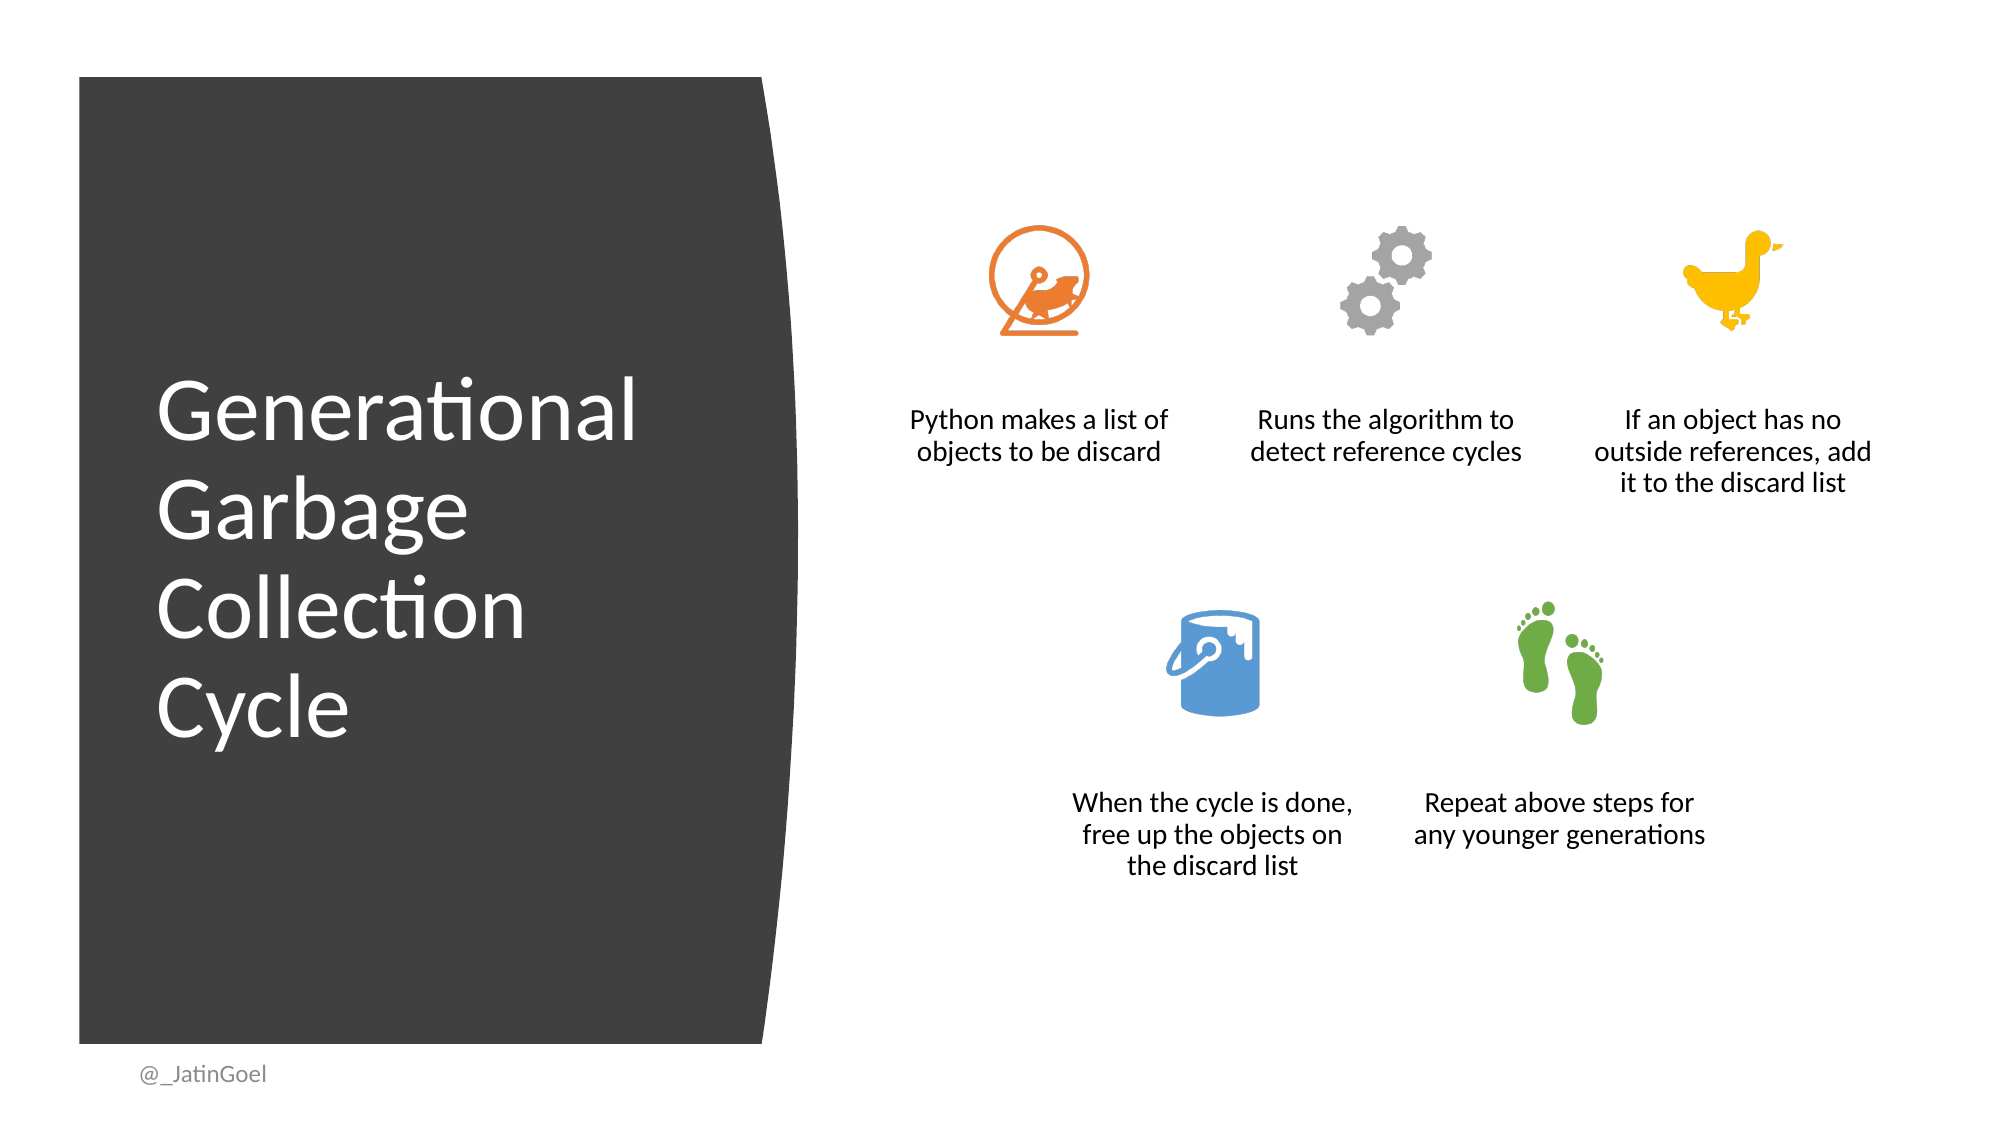

Python makes a list of objects to be discard
Runs the algorithm to detect reference cycles
If an object has no outside references, add it to the discard list
When the cycle is done, free up the objects on the discard list
Repeat above steps for any younger generations

# Generational Garbage Collection Cycle
@_JatinGoel